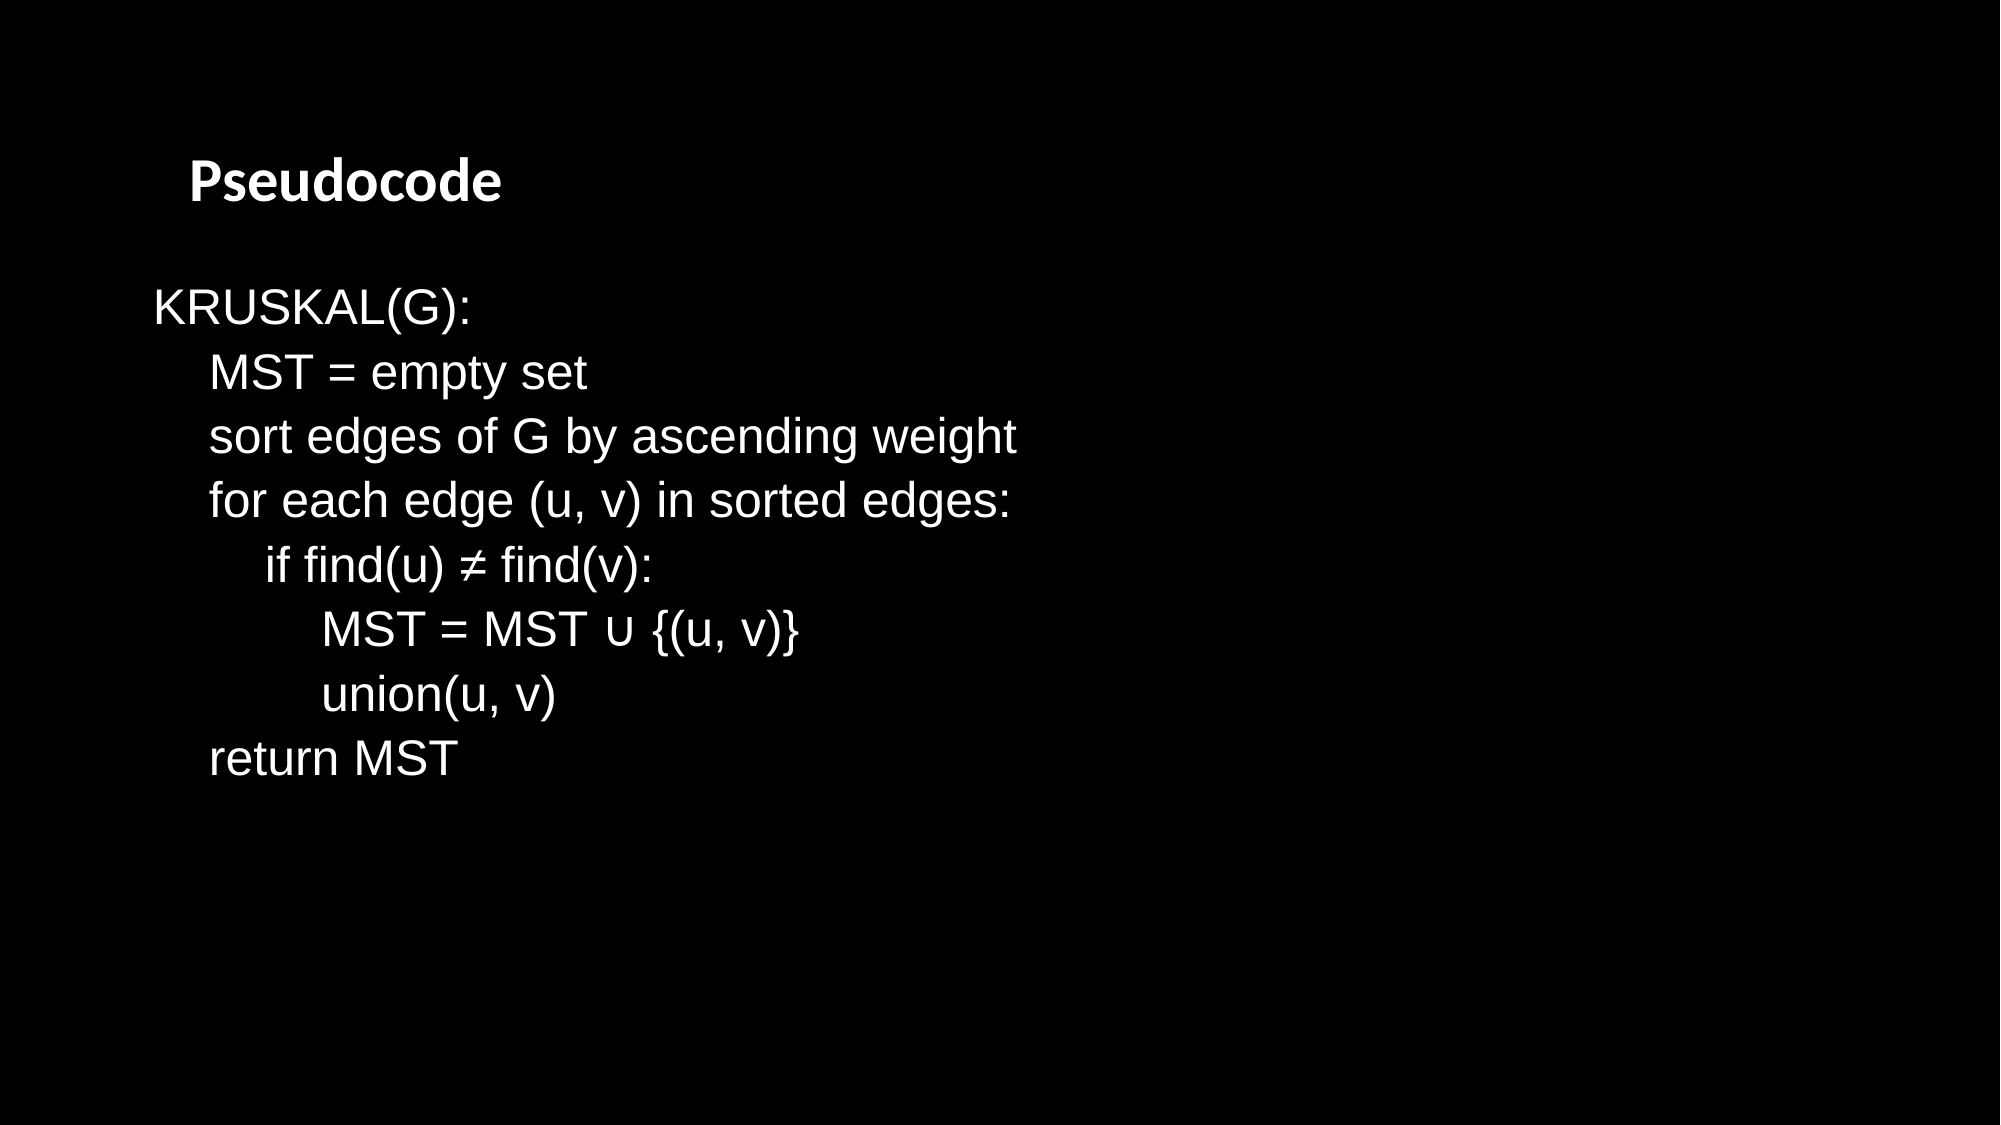

# Pseudocode
KRUSKAL(G):
    MST = empty set
    sort edges of G by ascending weight
    for each edge (u, v) in sorted edges:
        if find(u) ≠ find(v):
            MST = MST ∪ {(u, v)}
            union(u, v)
    return MST